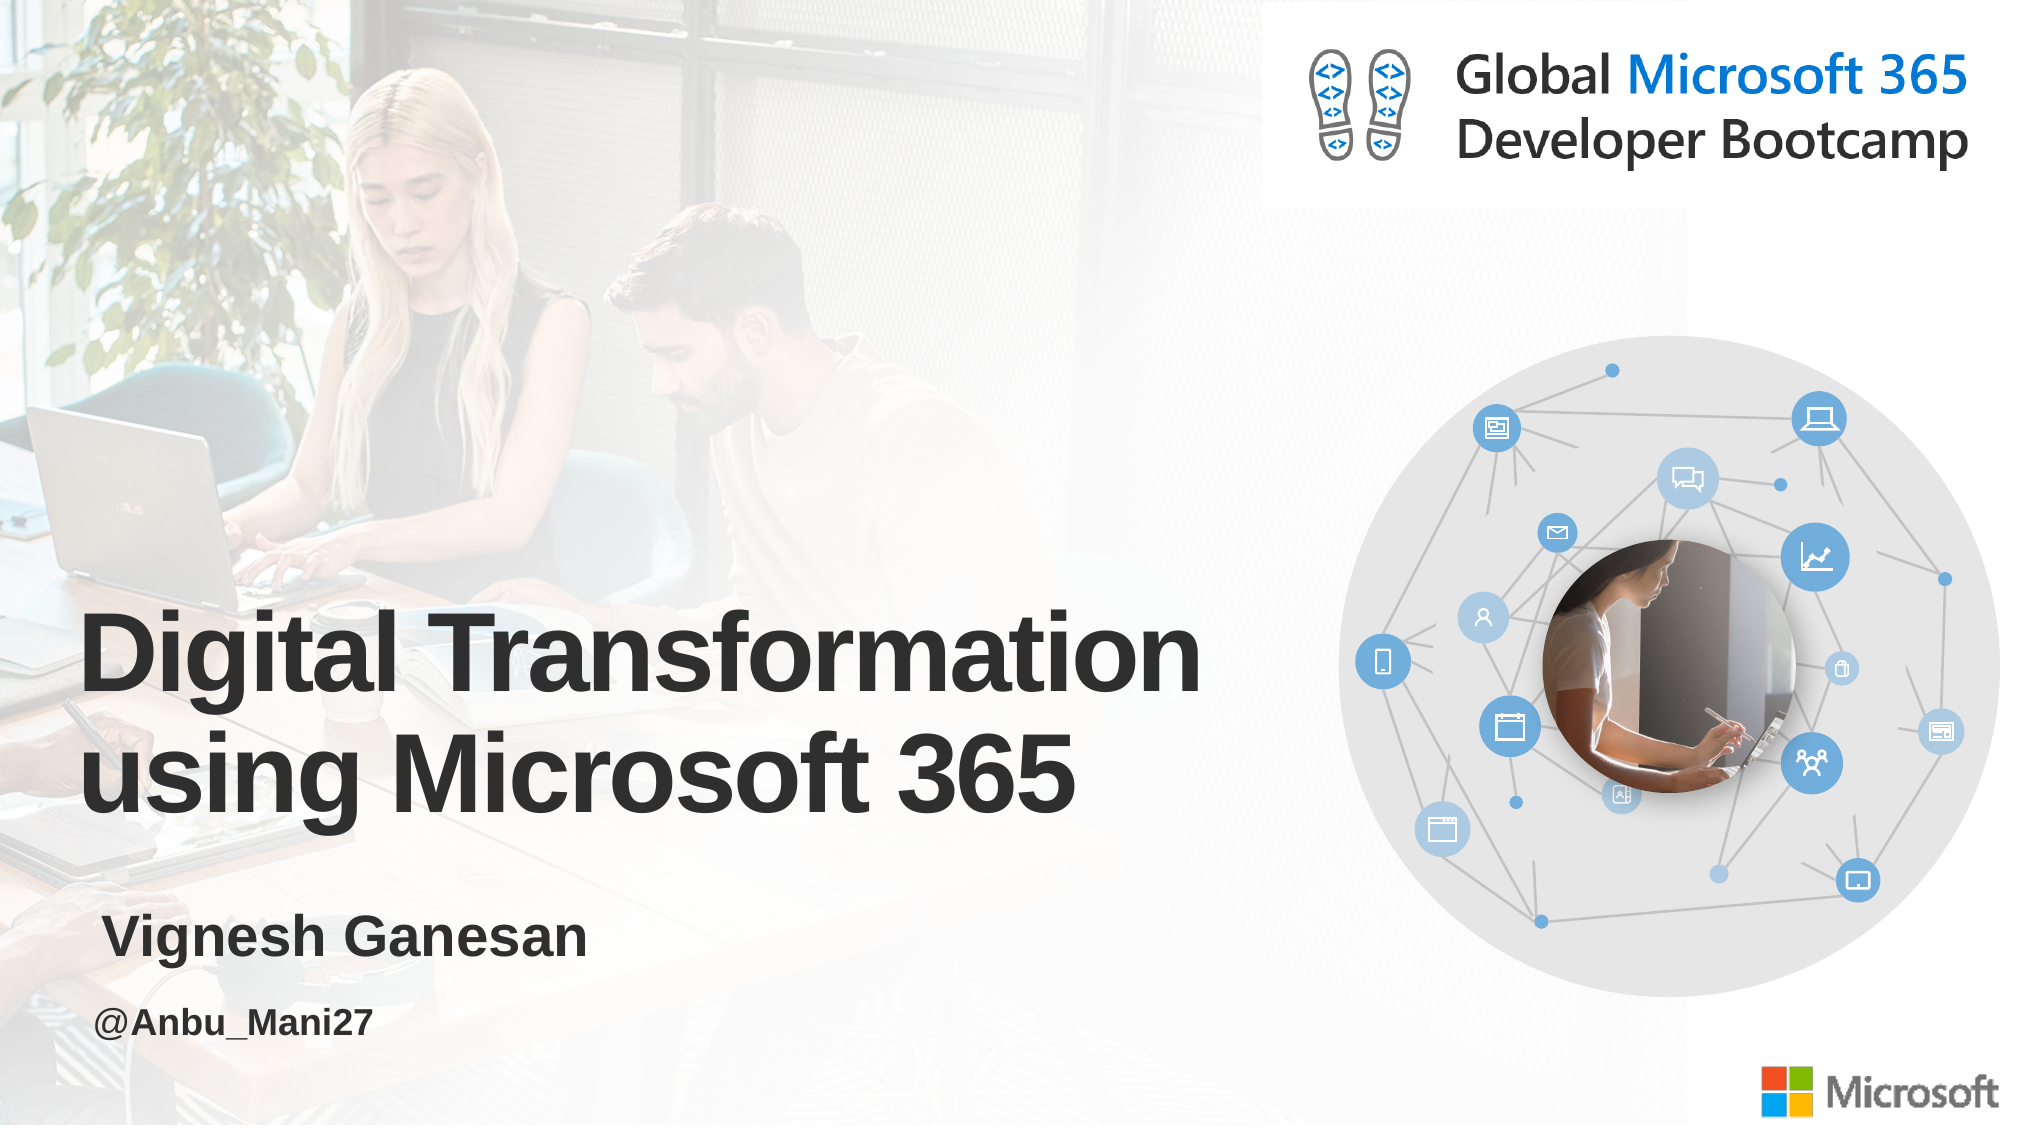

# Digital Transformation using Microsoft 365
Vignesh Ganesan
@Anbu_Mani27